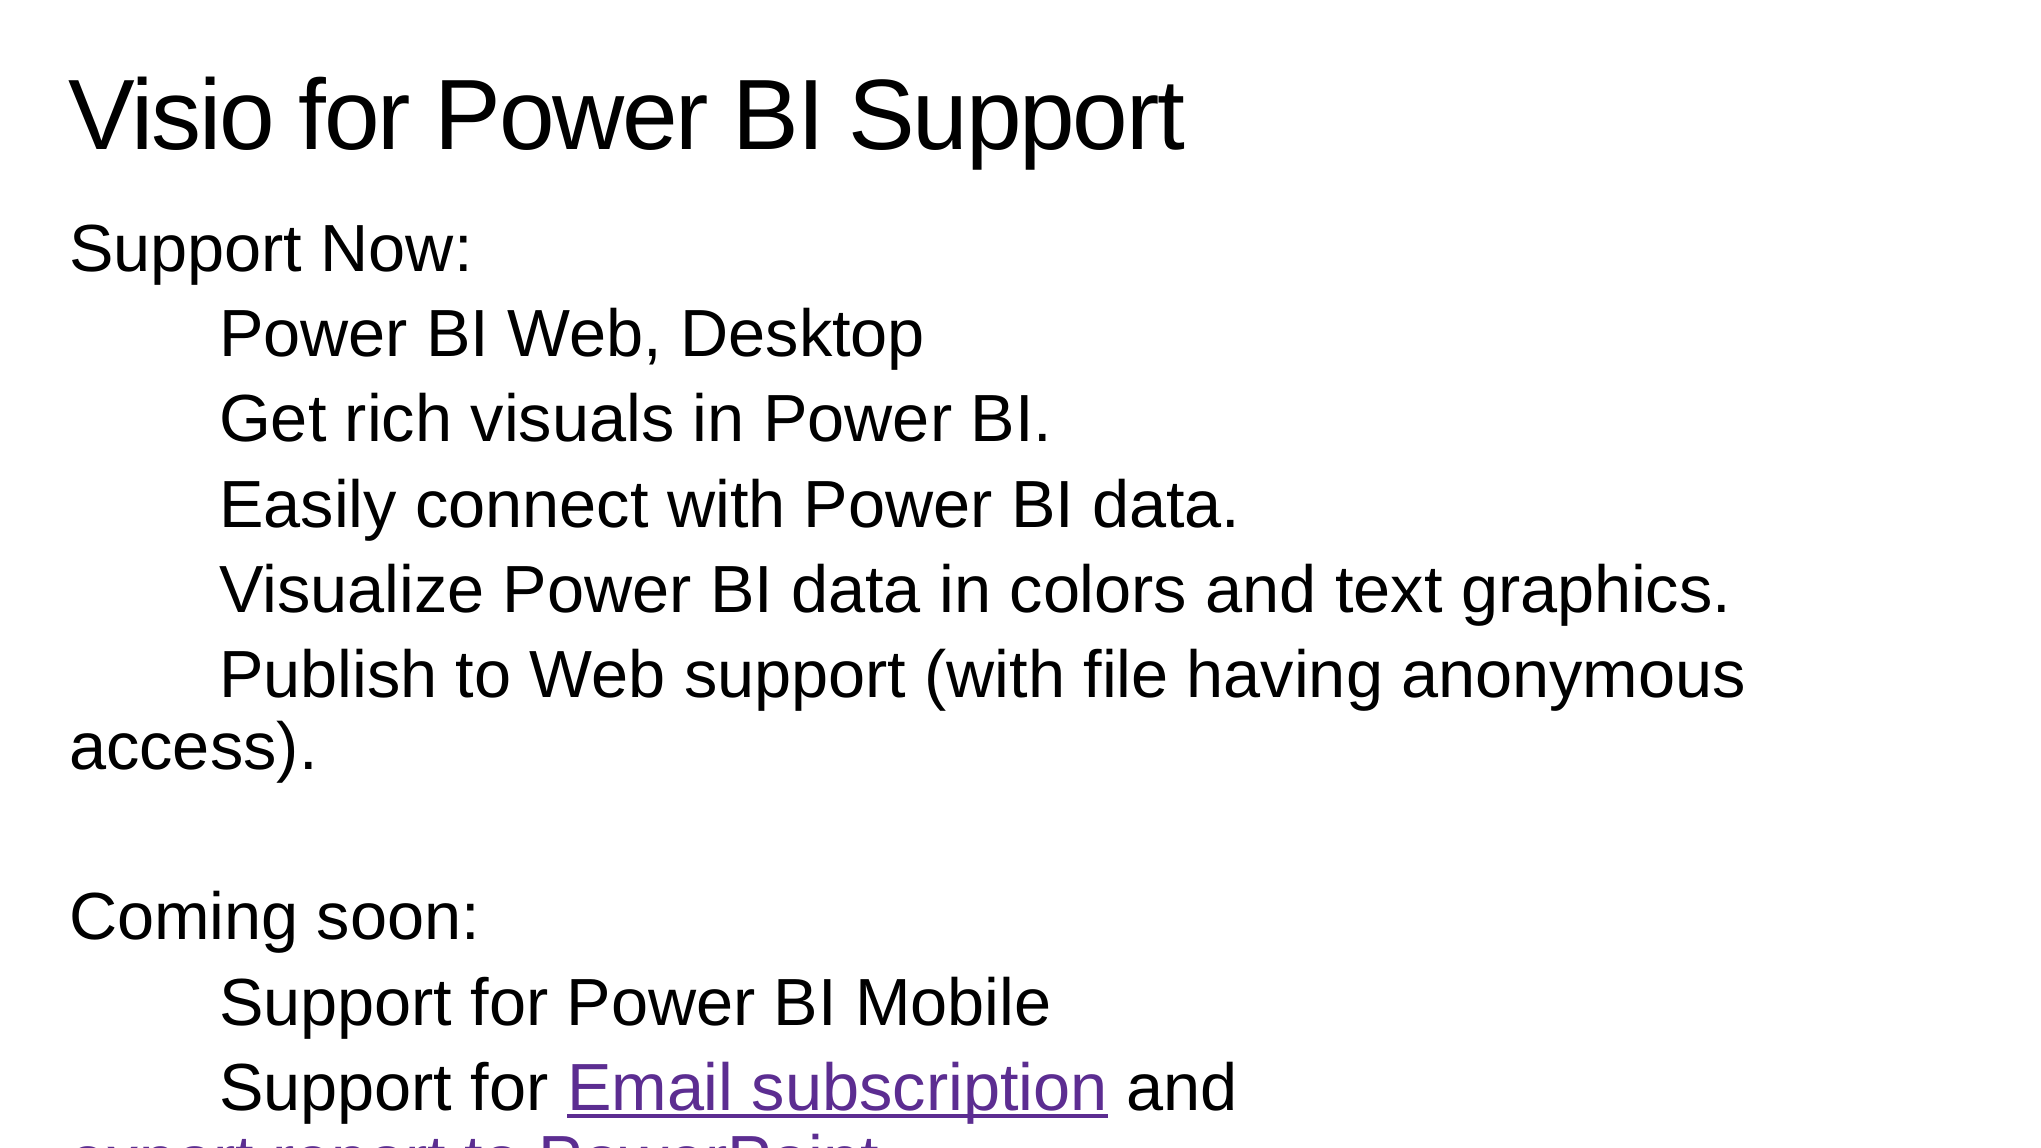

# Visio for Power BI Support
Support Now:
	Power BI Web, Desktop
	Get rich visuals in Power BI.
	Easily connect with Power BI data.
	Visualize Power BI data in colors and text graphics.
	Publish to Web support (with file having anonymous access).

Coming soon:
	Support for Power BI Mobile
	Support for Email subscription and export report to PowerPoint